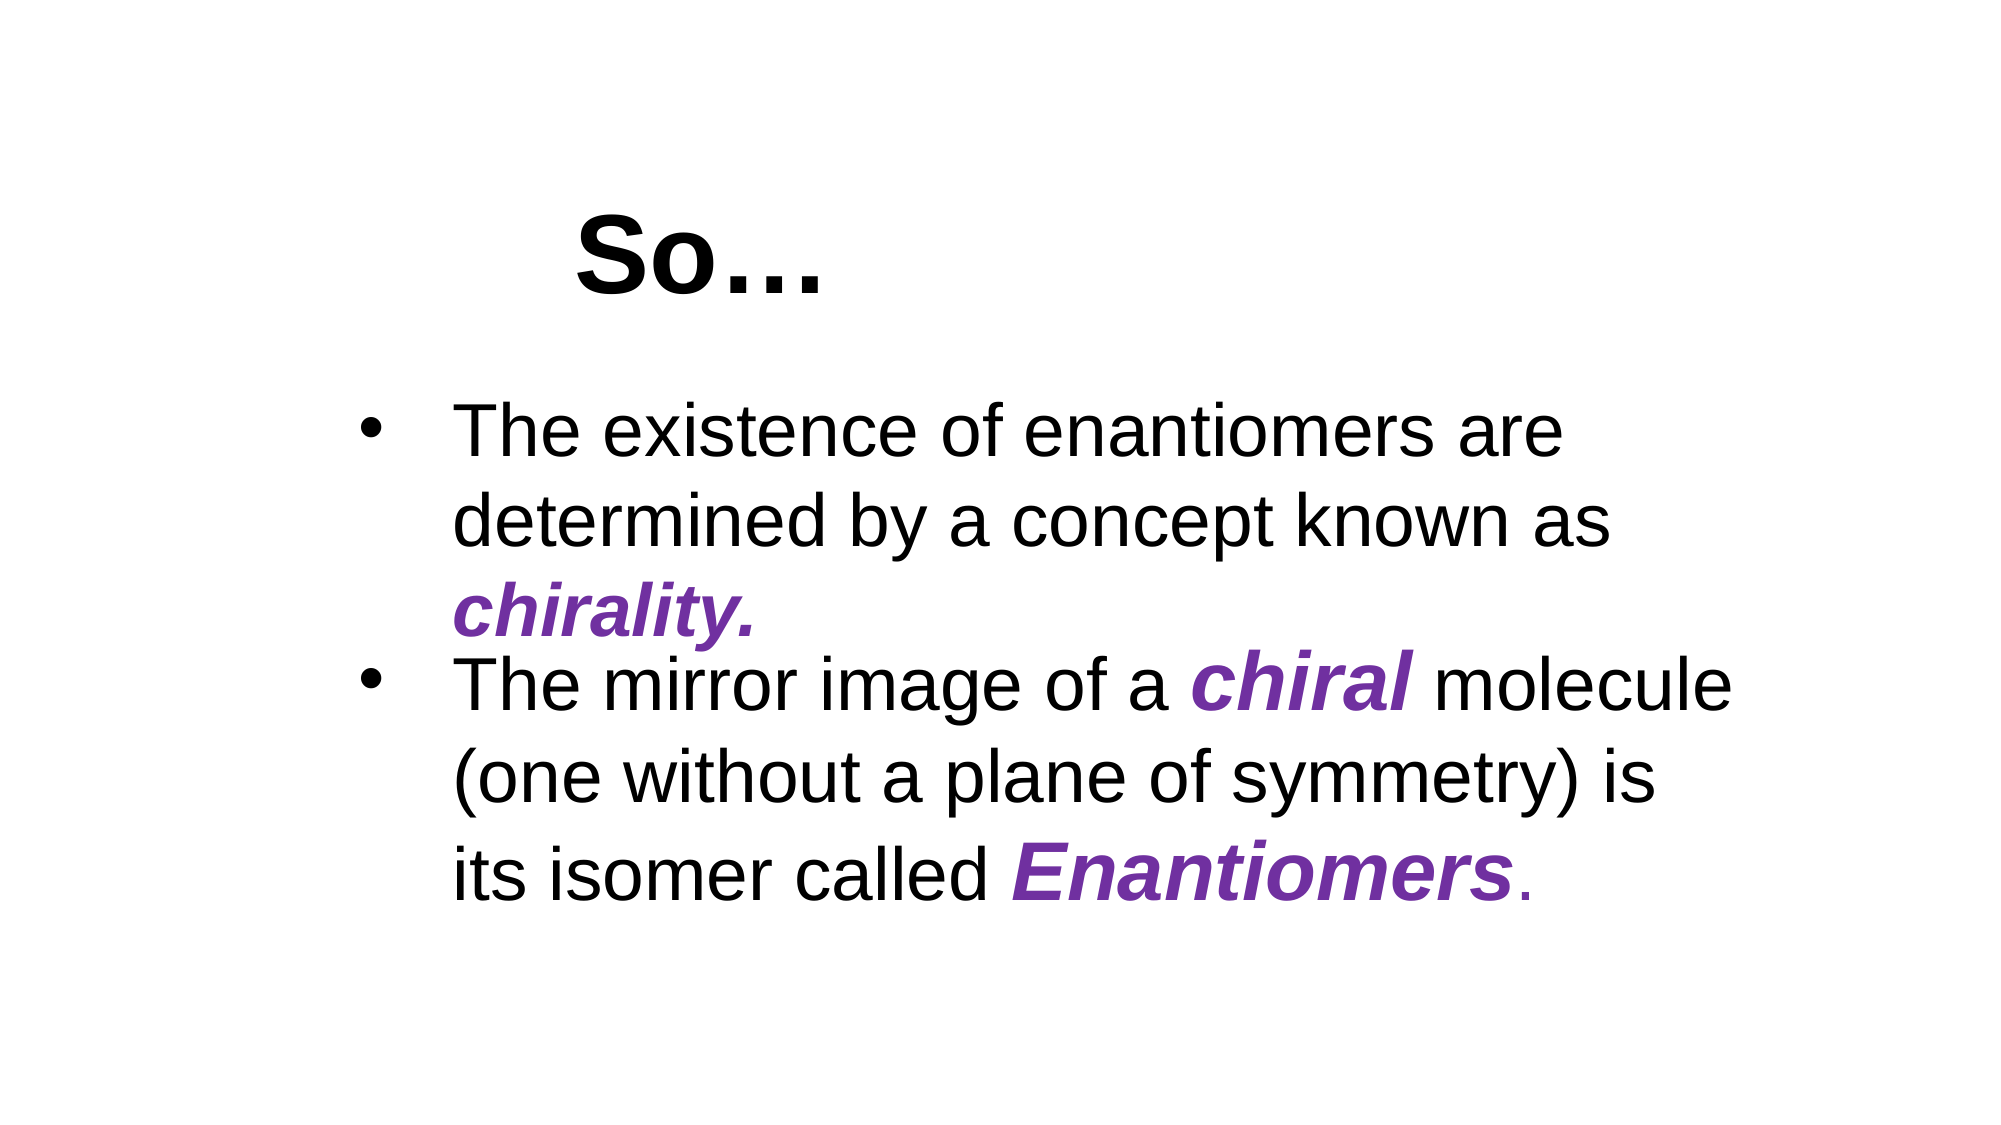

So…
The existence of enantiomers are determined by a concept known as chirality.
The mirror image of a chiral molecule (one without a plane of symmetry) is its isomer called Enantiomers.